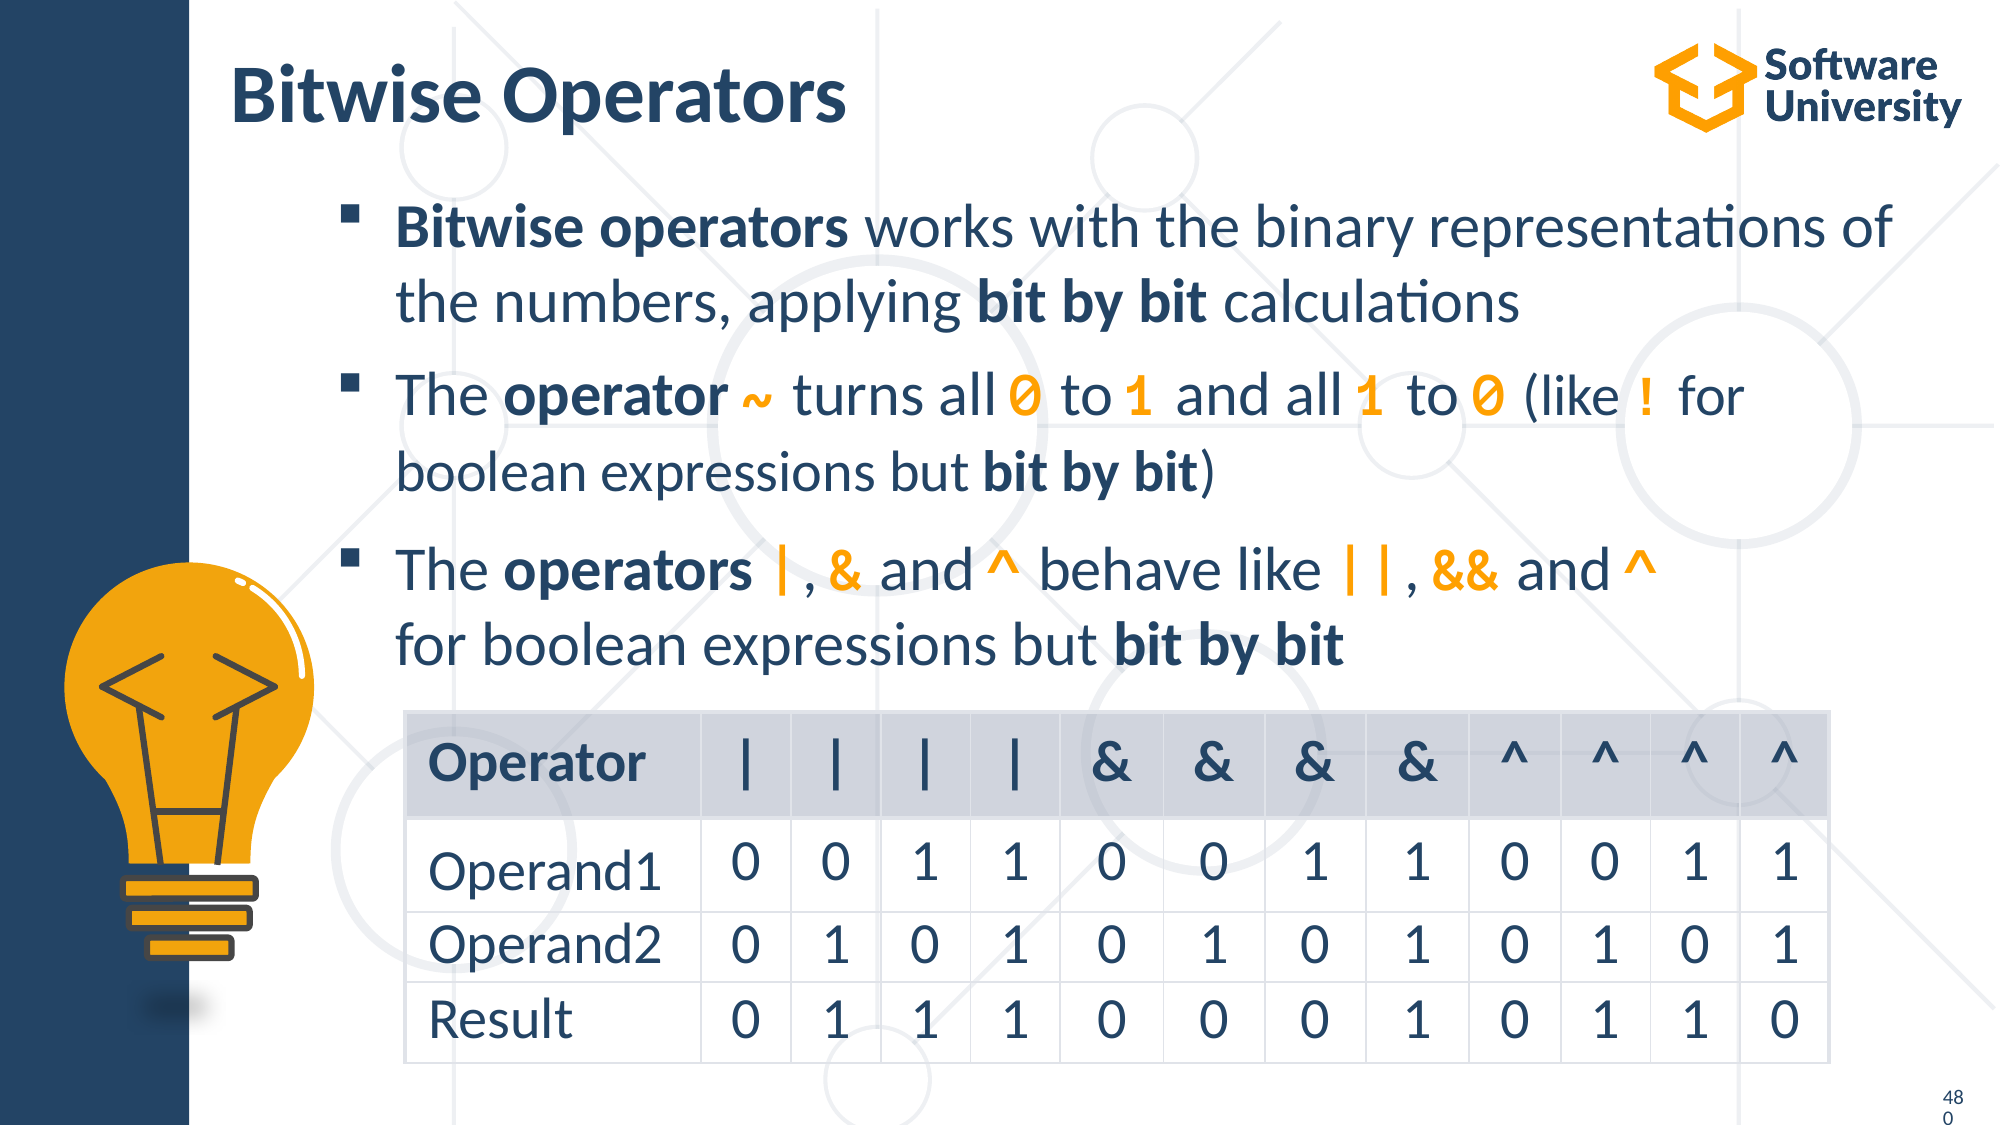

# Bitwise Operators
Bitwise operators works with the binary representations of the numbers, applying bit by bit calculations
The operator ~ turns all 0 to 1 and all 1 to 0 (like ! for boolean expressions but bit by bit)
The operators |, & and ^ behave like ||, && and ^
for boolean expressions but bit by bit
| Operator | | | | | | | | | & | & | & | & | ^ | ^ | ^ | ^ |
| --- | --- | --- | --- | --- | --- | --- | --- | --- | --- | --- | --- | --- |
| Operand1 | 0 | 0 | 1 | 1 | 0 | 0 | 1 | 1 | 0 | 0 | 1 | 1 |
| Operand2 | 0 | 1 | 0 | 1 | 0 | 1 | 0 | 1 | 0 | 1 | 0 | 1 |
| Result | 0 | 1 | 1 | 1 | 0 | 0 | 0 | 1 | 0 | 1 | 1 | 0 |
480